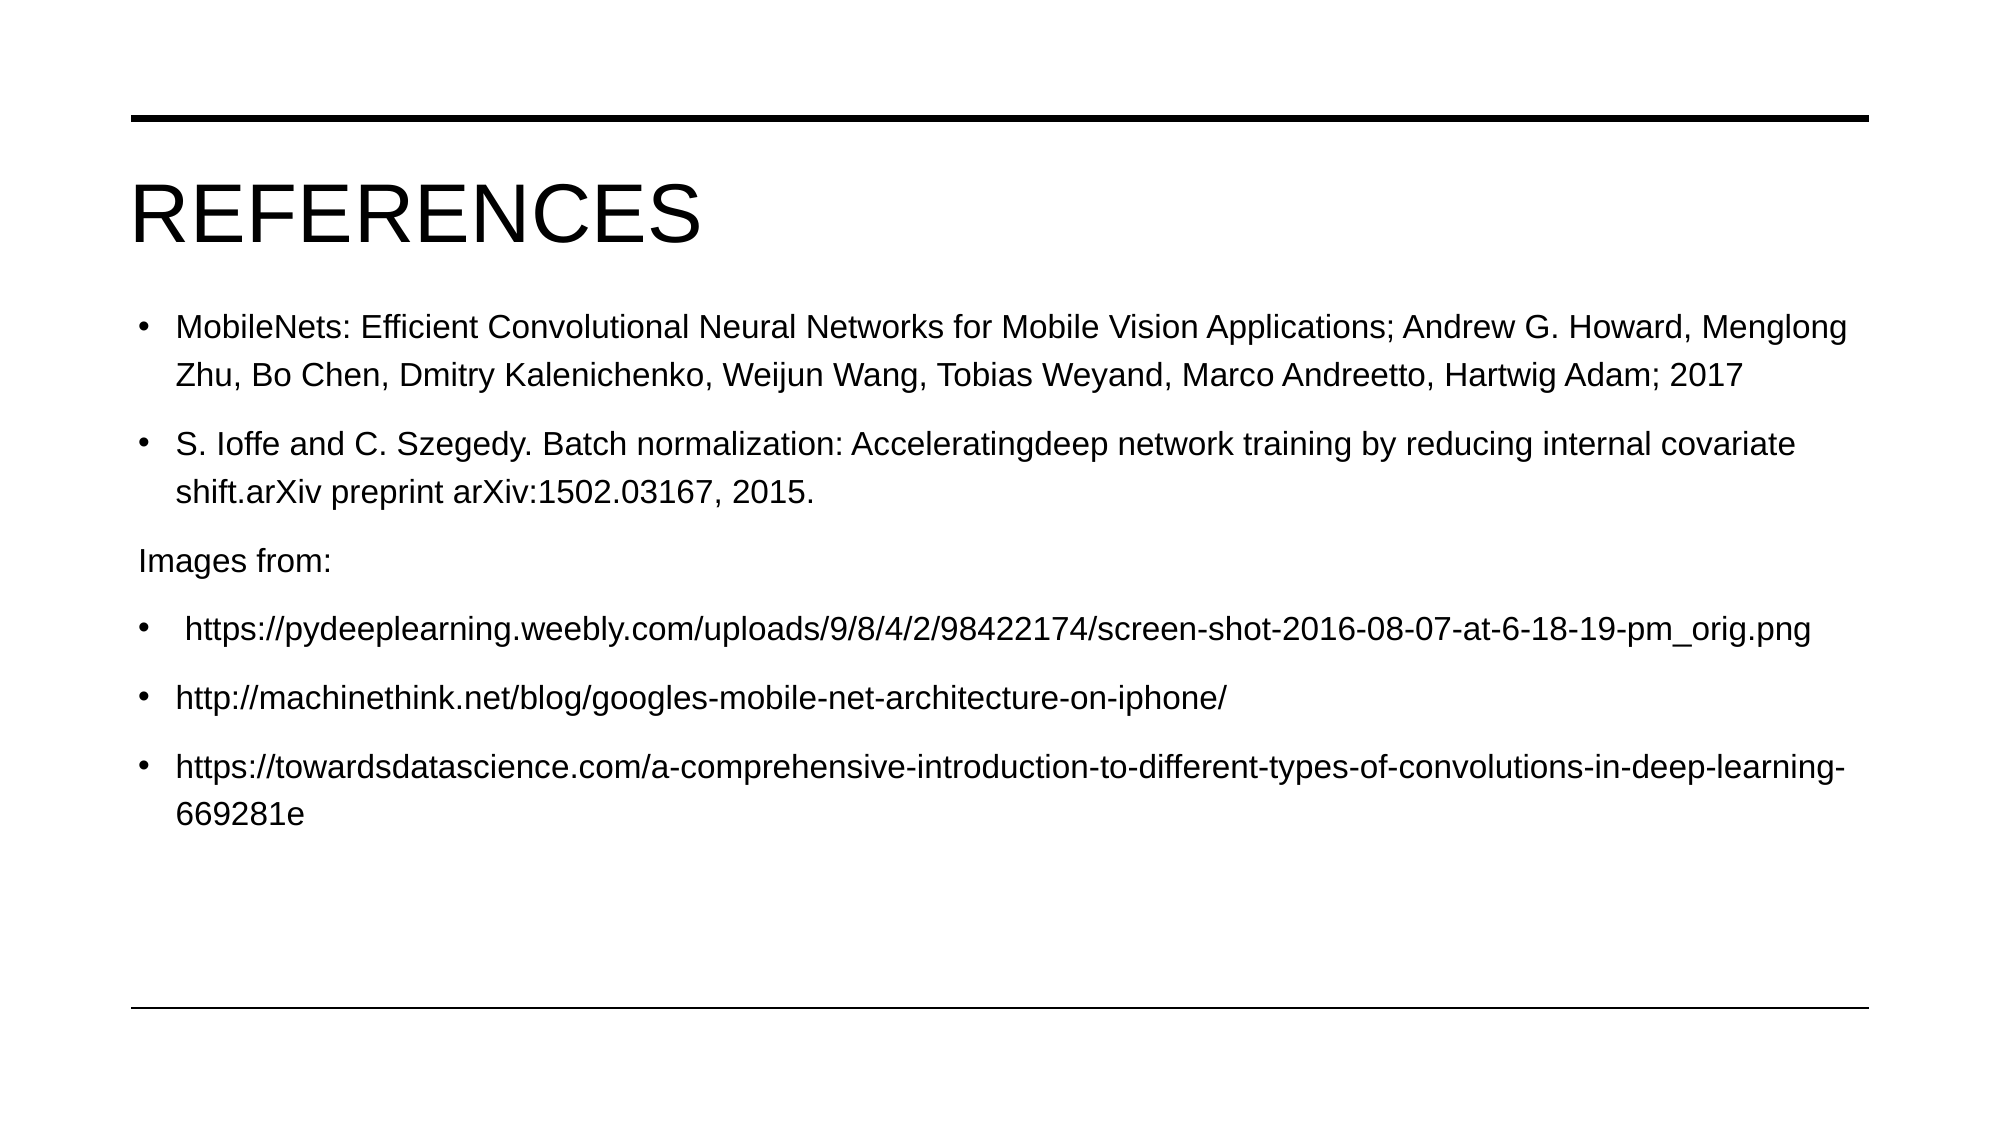

# references
MobileNets: Efficient Convolutional Neural Networks for Mobile Vision Applications; Andrew G. Howard, Menglong Zhu, Bo Chen, Dmitry Kalenichenko, Weijun Wang, Tobias Weyand, Marco Andreetto, Hartwig Adam; 2017
S. Ioffe and C. Szegedy. Batch normalization: Acceleratingdeep network training by reducing internal covariate shift.arXiv preprint arXiv:1502.03167, 2015.
Images from:
 https://pydeeplearning.weebly.com/uploads/9/8/4/2/98422174/screen-shot-2016-08-07-at-6-18-19-pm_orig.png
http://machinethink.net/blog/googles-mobile-net-architecture-on-iphone/
https://towardsdatascience.com/a-comprehensive-introduction-to-different-types-of-convolutions-in-deep-learning-669281e